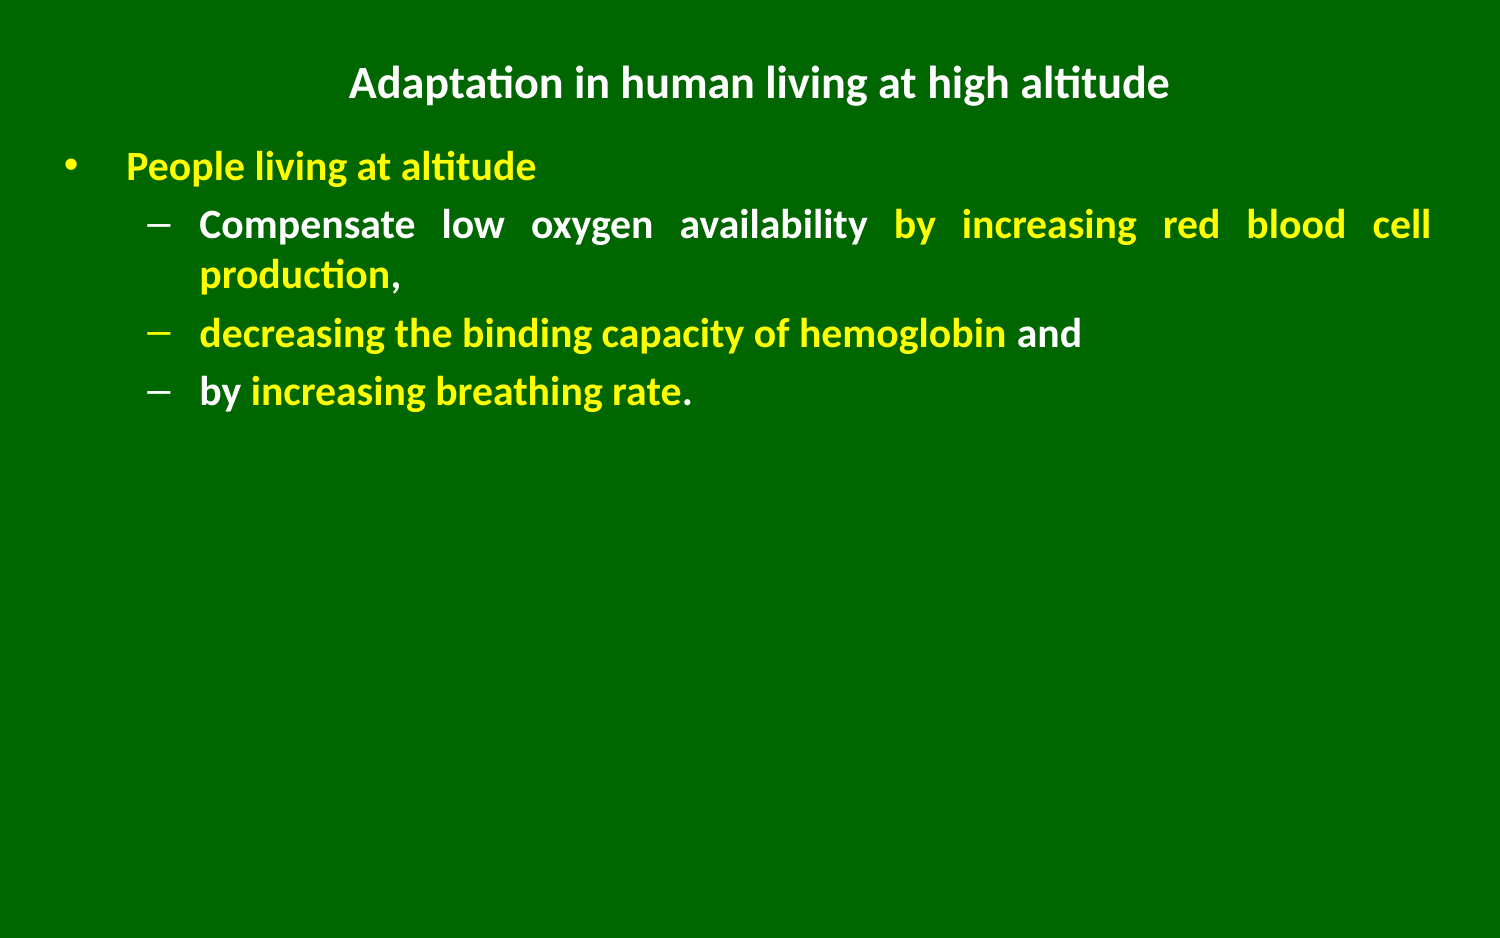

# Adaptation in human living at high altitude
People living at altitude
Compensate low oxygen availability by increasing red blood cell production,
decreasing the binding capacity of hemoglobin and
by increasing breathing rate.